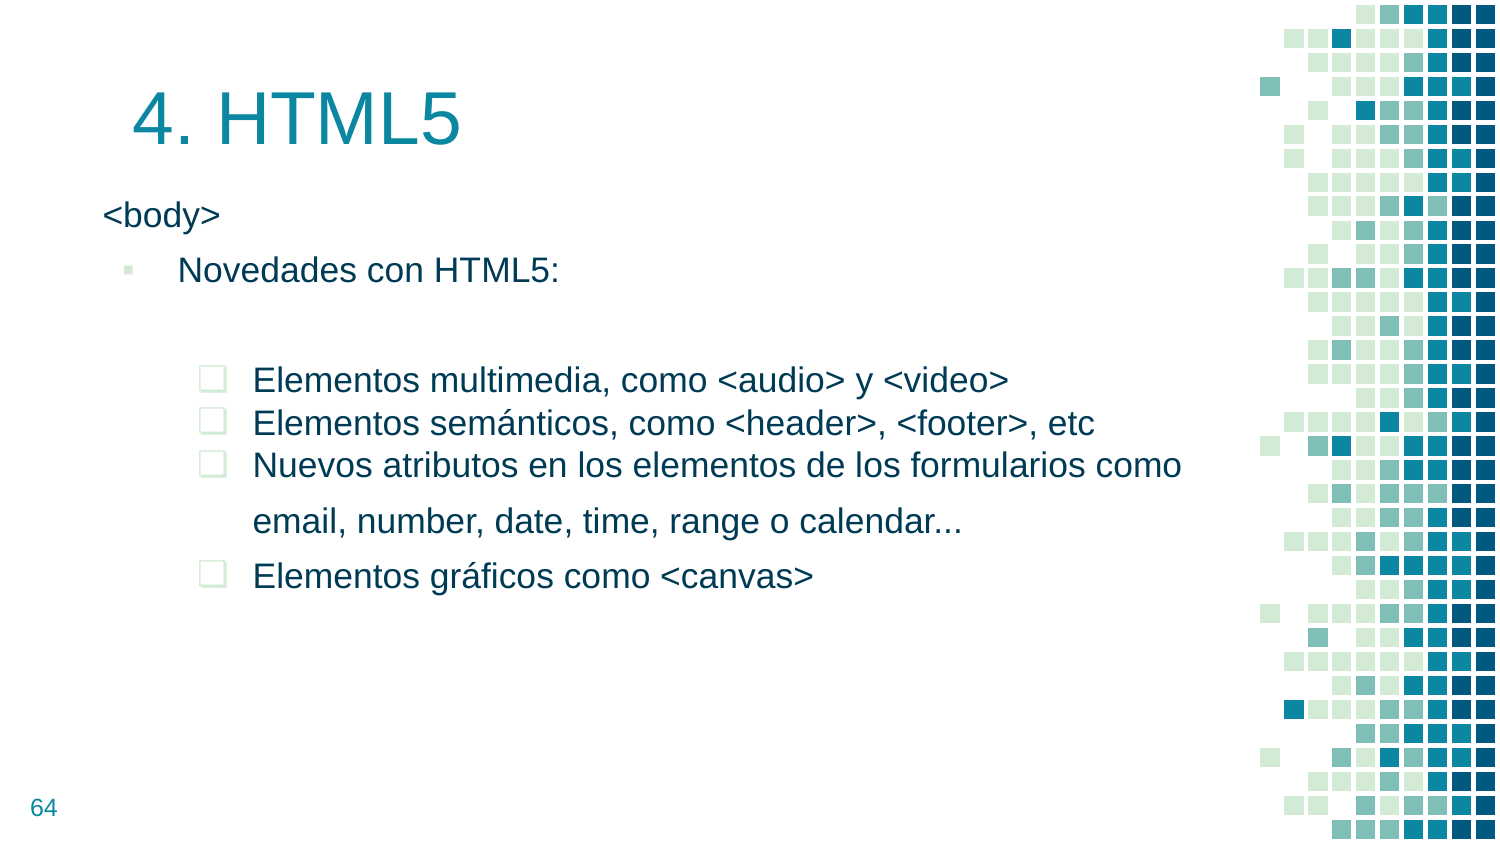

# 4. HTML5
<body>
Novedades con HTML5:

Elementos multimedia, como <audio> y <video>
Elementos semánticos, como <header>, <footer>, etc
Nuevos atributos en los elementos de los formularios como
email, number, date, time, range o calendar...
Elementos gráficos como <canvas>

64